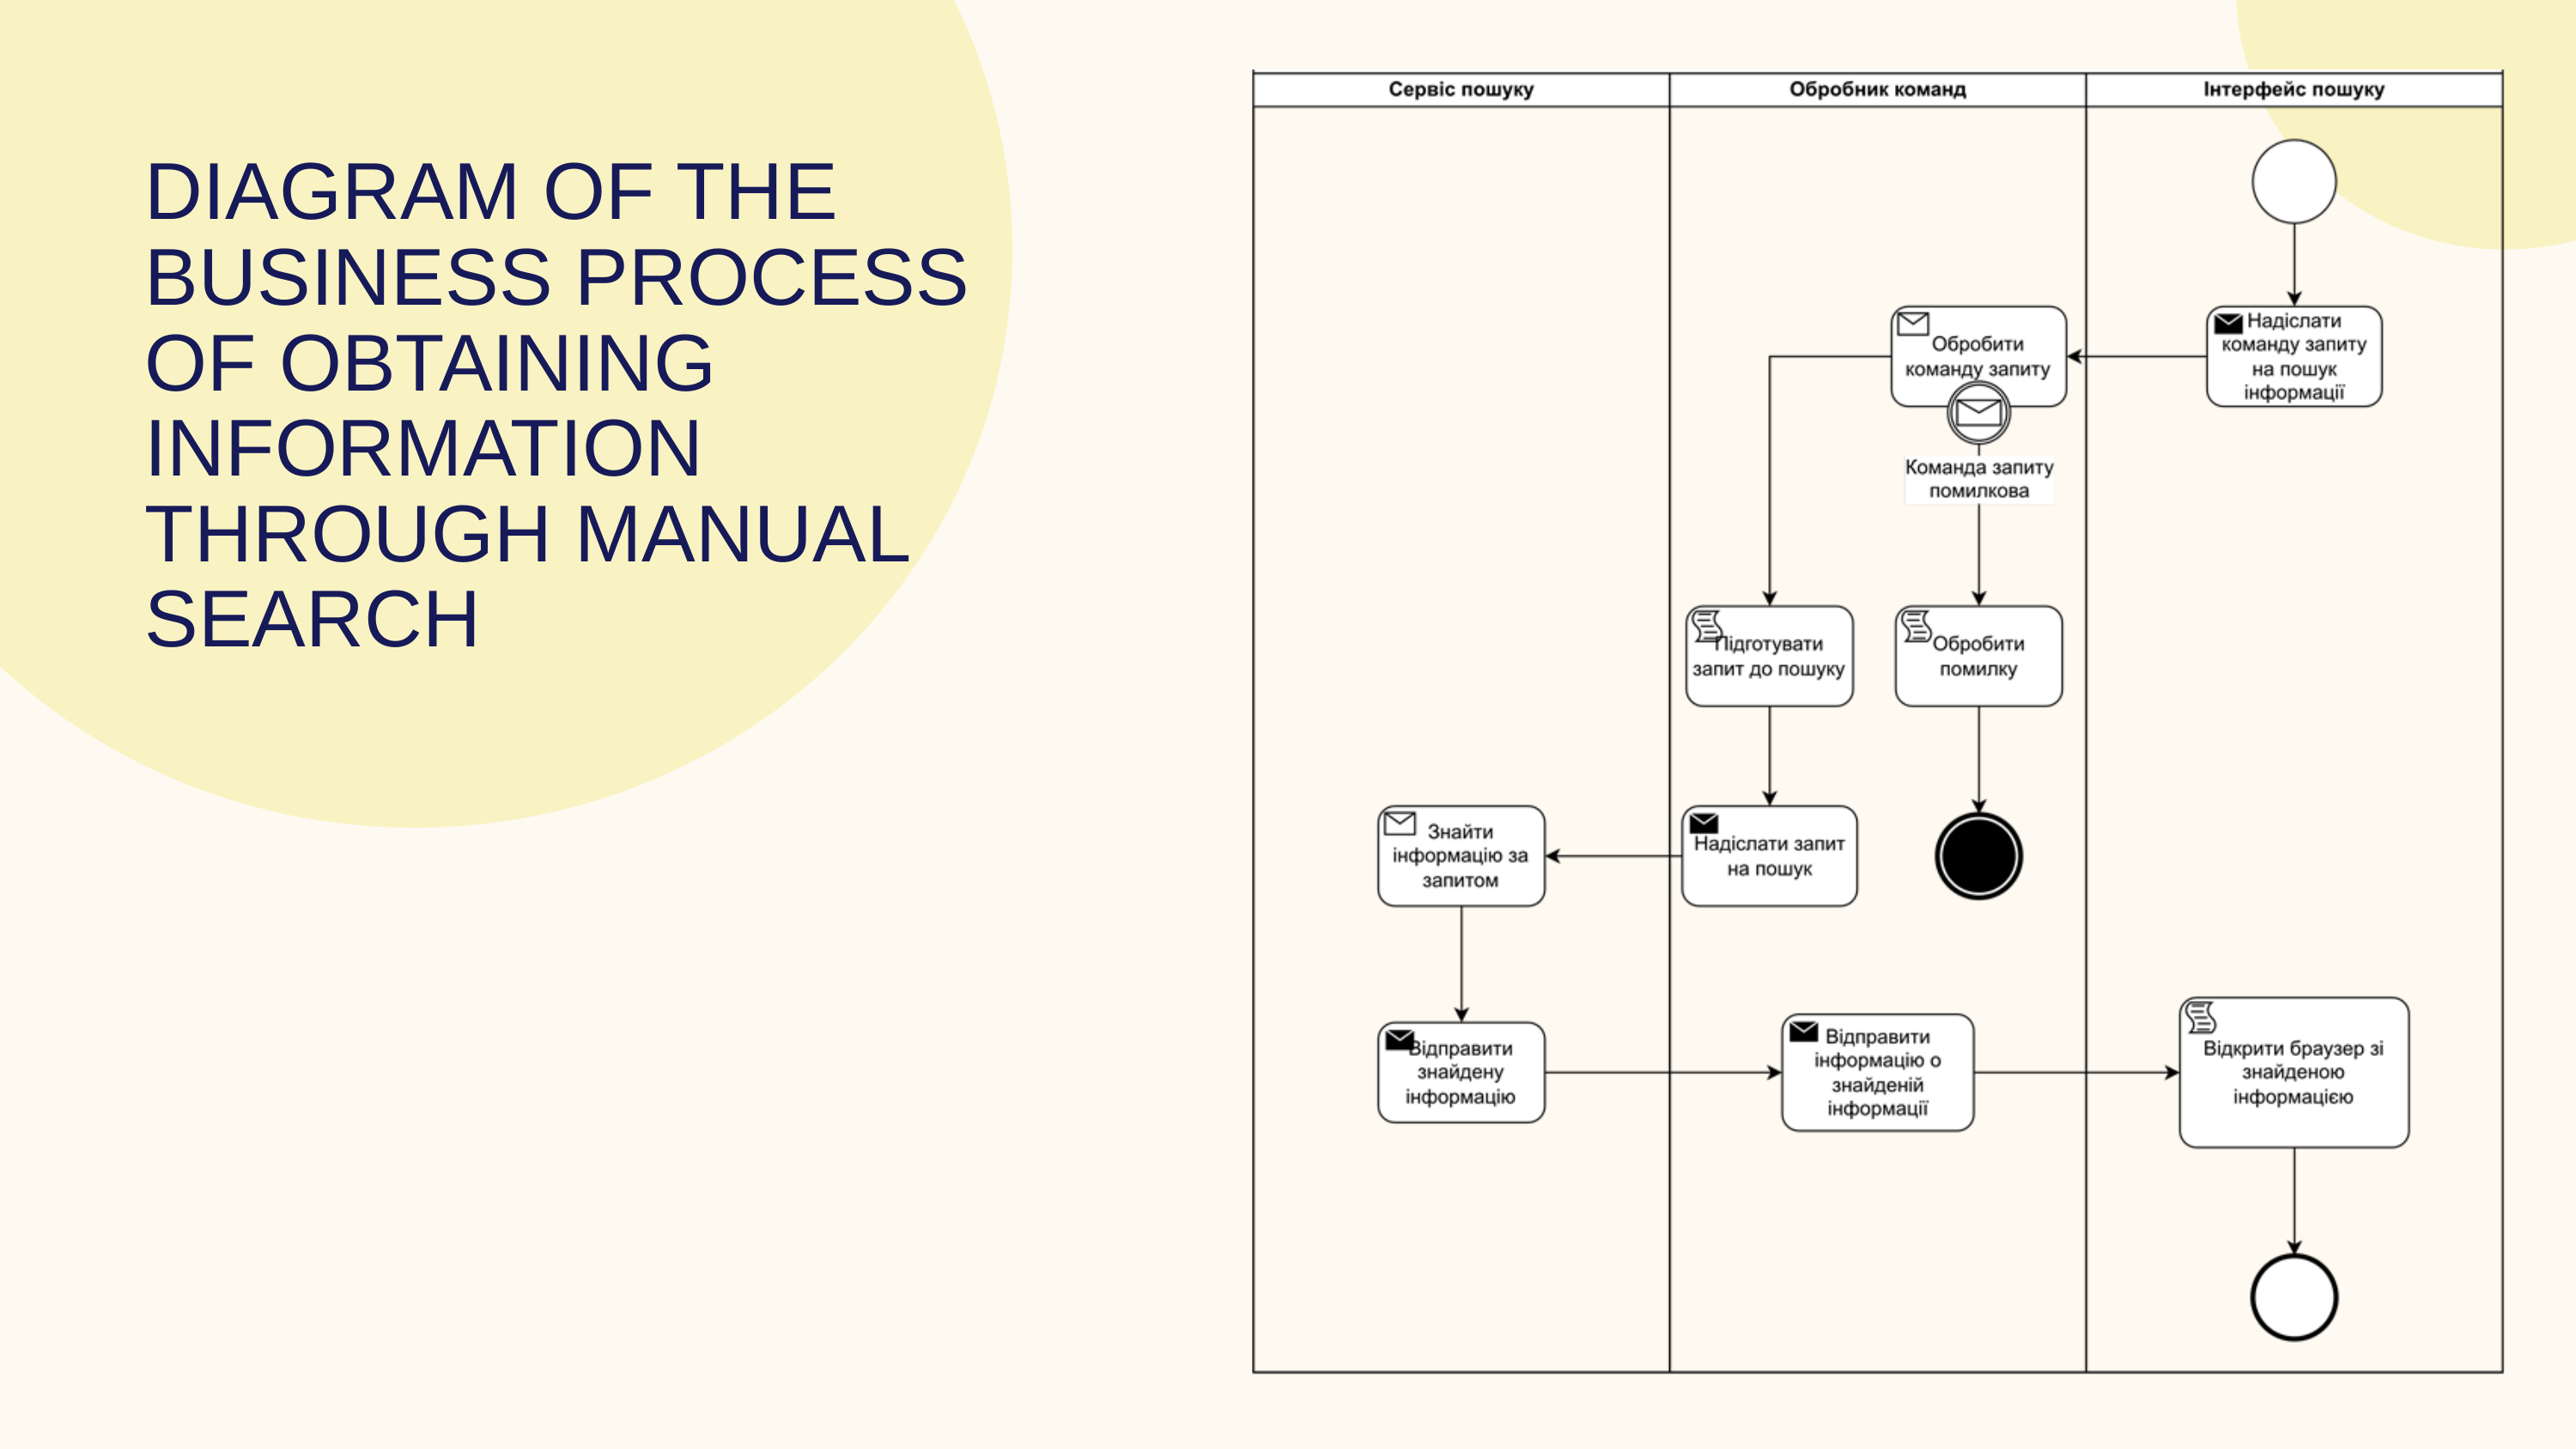

DIAGRAM OF THE BUSINESS PROCESS OF OBTAINING INFORMATION THROUGH MANUAL SEARCH